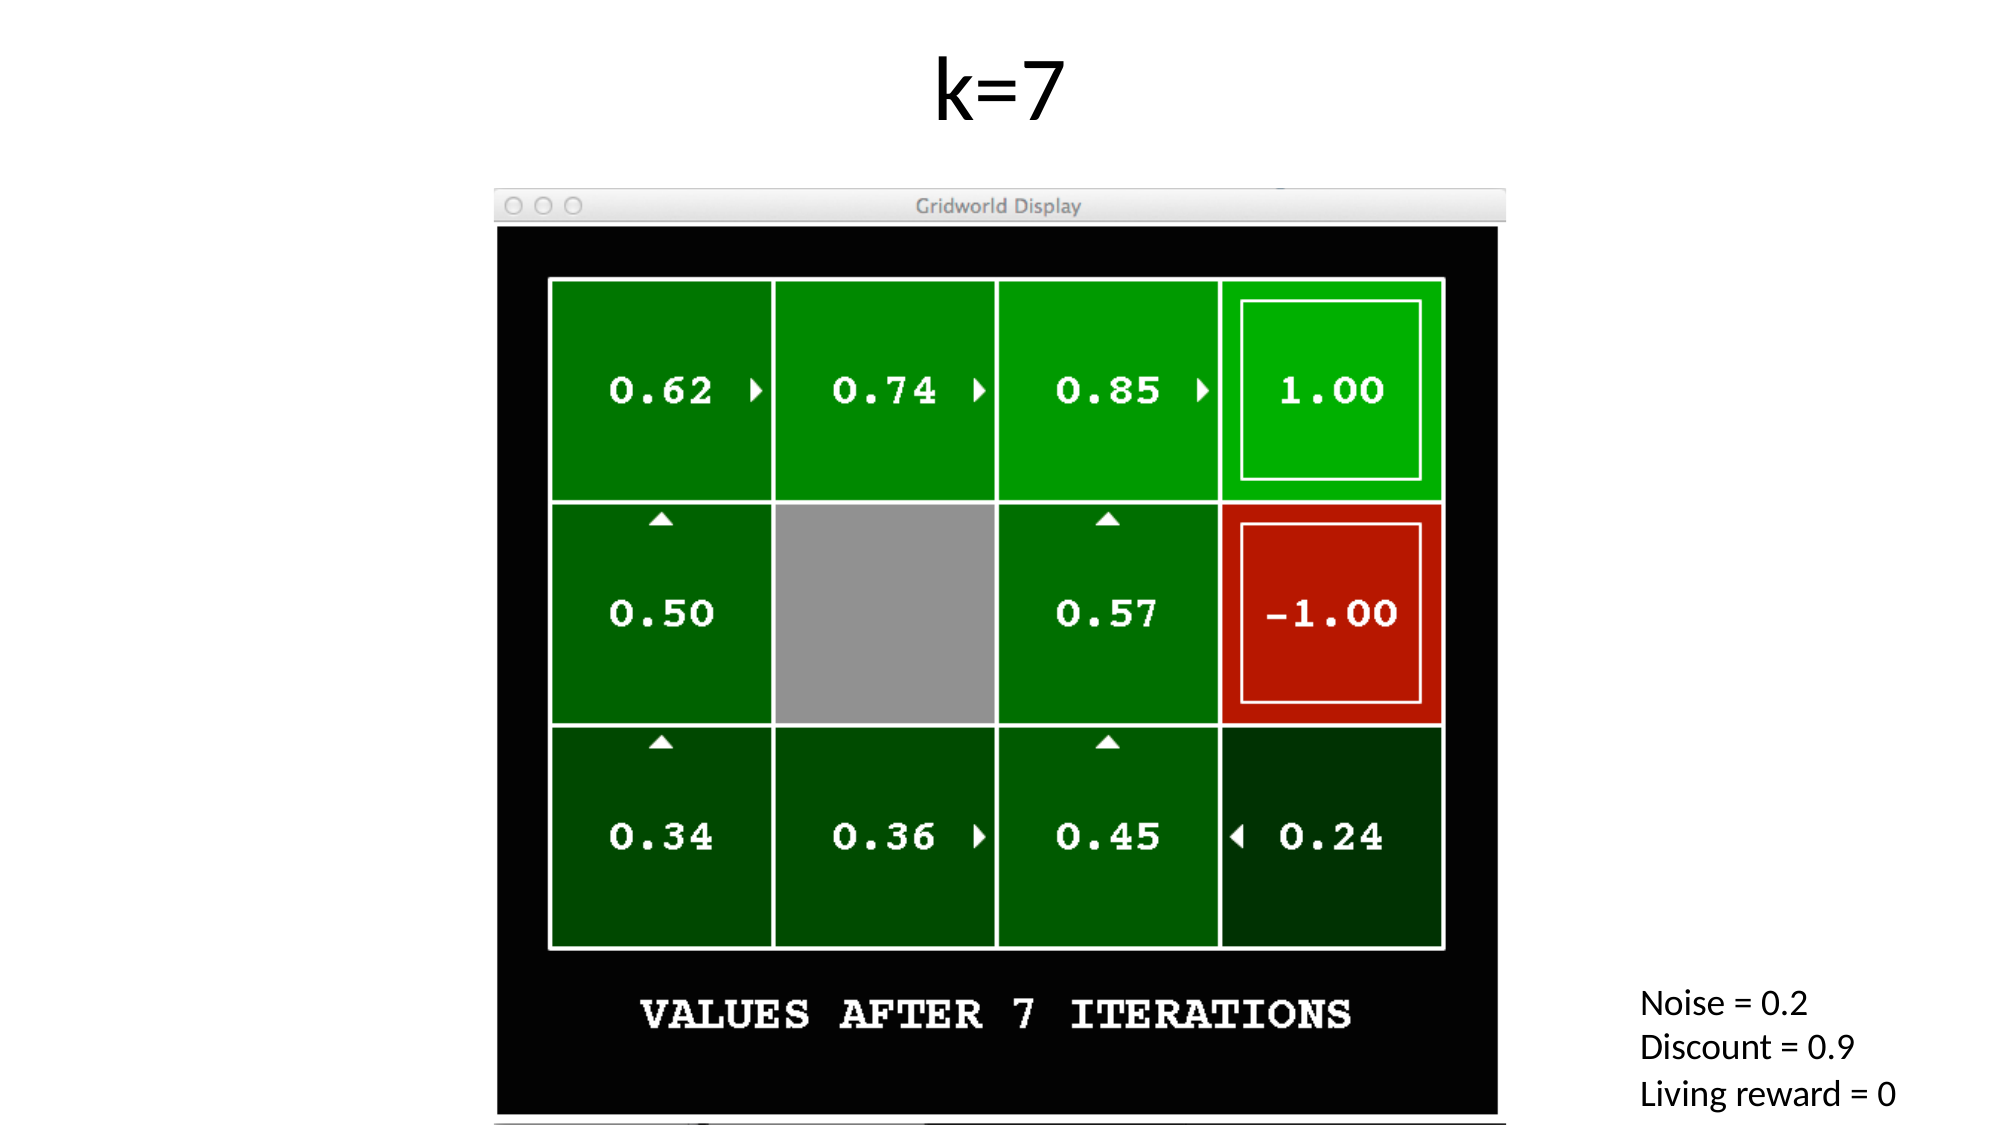

k=7

Noise = 0.2
Discount = 0.9
Living reward = 0